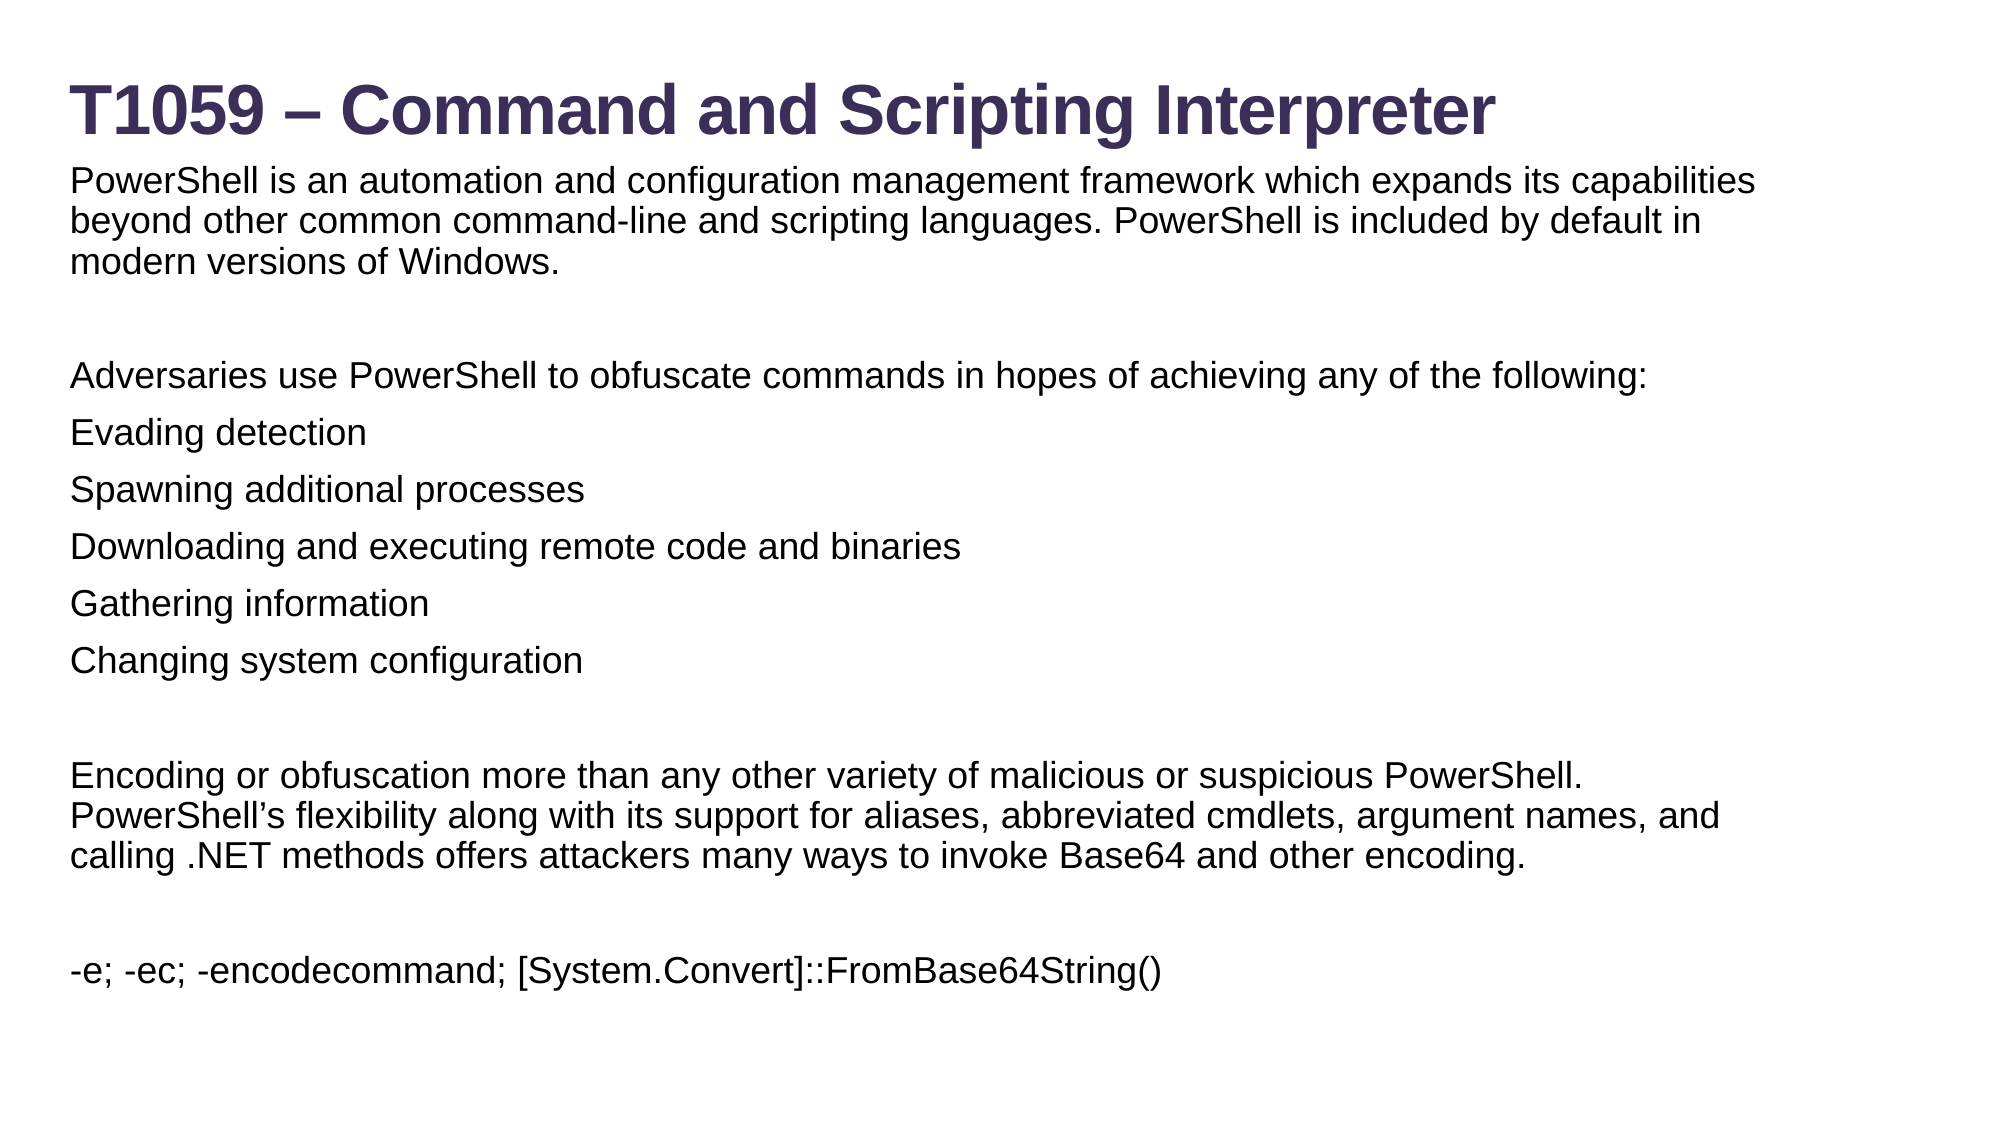

# T1059 – Command and Scripting Interpreter
PowerShell is an automation and configuration management framework which expands its capabilities beyond other common command-line and scripting languages. PowerShell is included by default in modern versions of Windows.

Adversaries use PowerShell to obfuscate commands in hopes of achieving any of the following:
Evading detection
Spawning additional processes
Downloading and executing remote code and binaries
Gathering information
Changing system configuration

Encoding or obfuscation more than any other variety of malicious or suspicious PowerShell. PowerShell’s flexibility along with its support for aliases, abbreviated cmdlets, argument names, and calling .NET methods offers attackers many ways to invoke Base64 and other encoding.

-e; -ec; -encodecommand; [System.Convert]::FromBase64String()